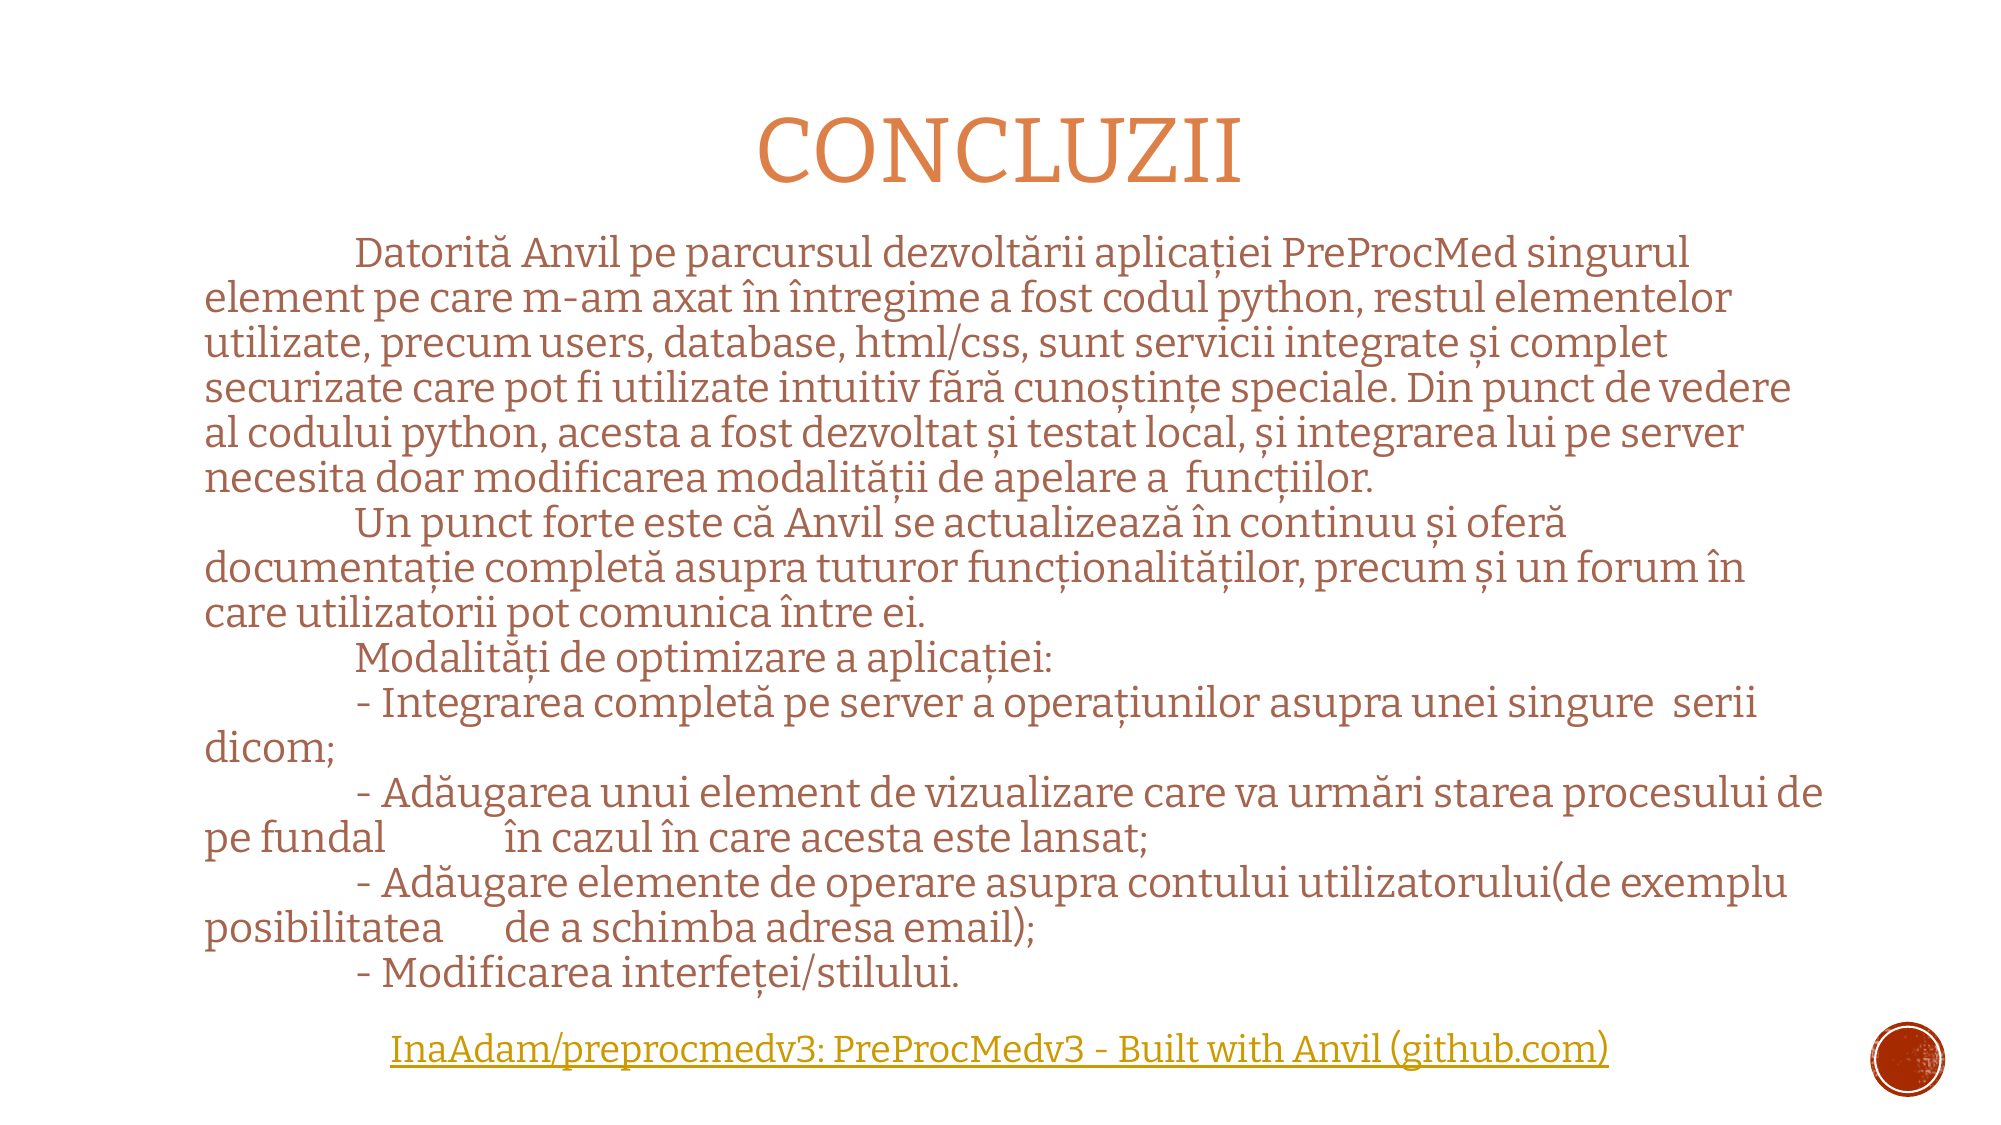

# Concluzii
	Datorită Anvil pe parcursul dezvoltării aplicației PreProcMed singurul element pe care m-am axat în întregime a fost codul python, restul elementelor utilizate, precum users, database, html/css, sunt servicii integrate și complet securizate care pot fi utilizate intuitiv fără cunoștințe speciale. Din punct de vedere al codului python, acesta a fost dezvoltat și testat local, și integrarea lui pe server necesita doar modificarea modalității de apelare a  funcțiilor.
	Un punct forte este că Anvil se actualizează în continuu și oferă documentație completă asupra tuturor funcționalităților, precum și un forum în care utilizatorii pot comunica între ei.
	Modalități de optimizare a aplicației:
	- Integrarea completă pe server a operațiunilor asupra unei singure  serii dicom;
	- Adăugarea unui element de vizualizare care va urmări starea procesului de pe fundal 	în cazul în care acesta este lansat;
	- Adăugare elemente de operare asupra contului utilizatorului(de exemplu posibilitatea 	de a schimba adresa email);
	- Modificarea interfeței/stilului.

InaAdam/preprocmedv3: PreProcMedv3 - Built with Anvil (github.com)